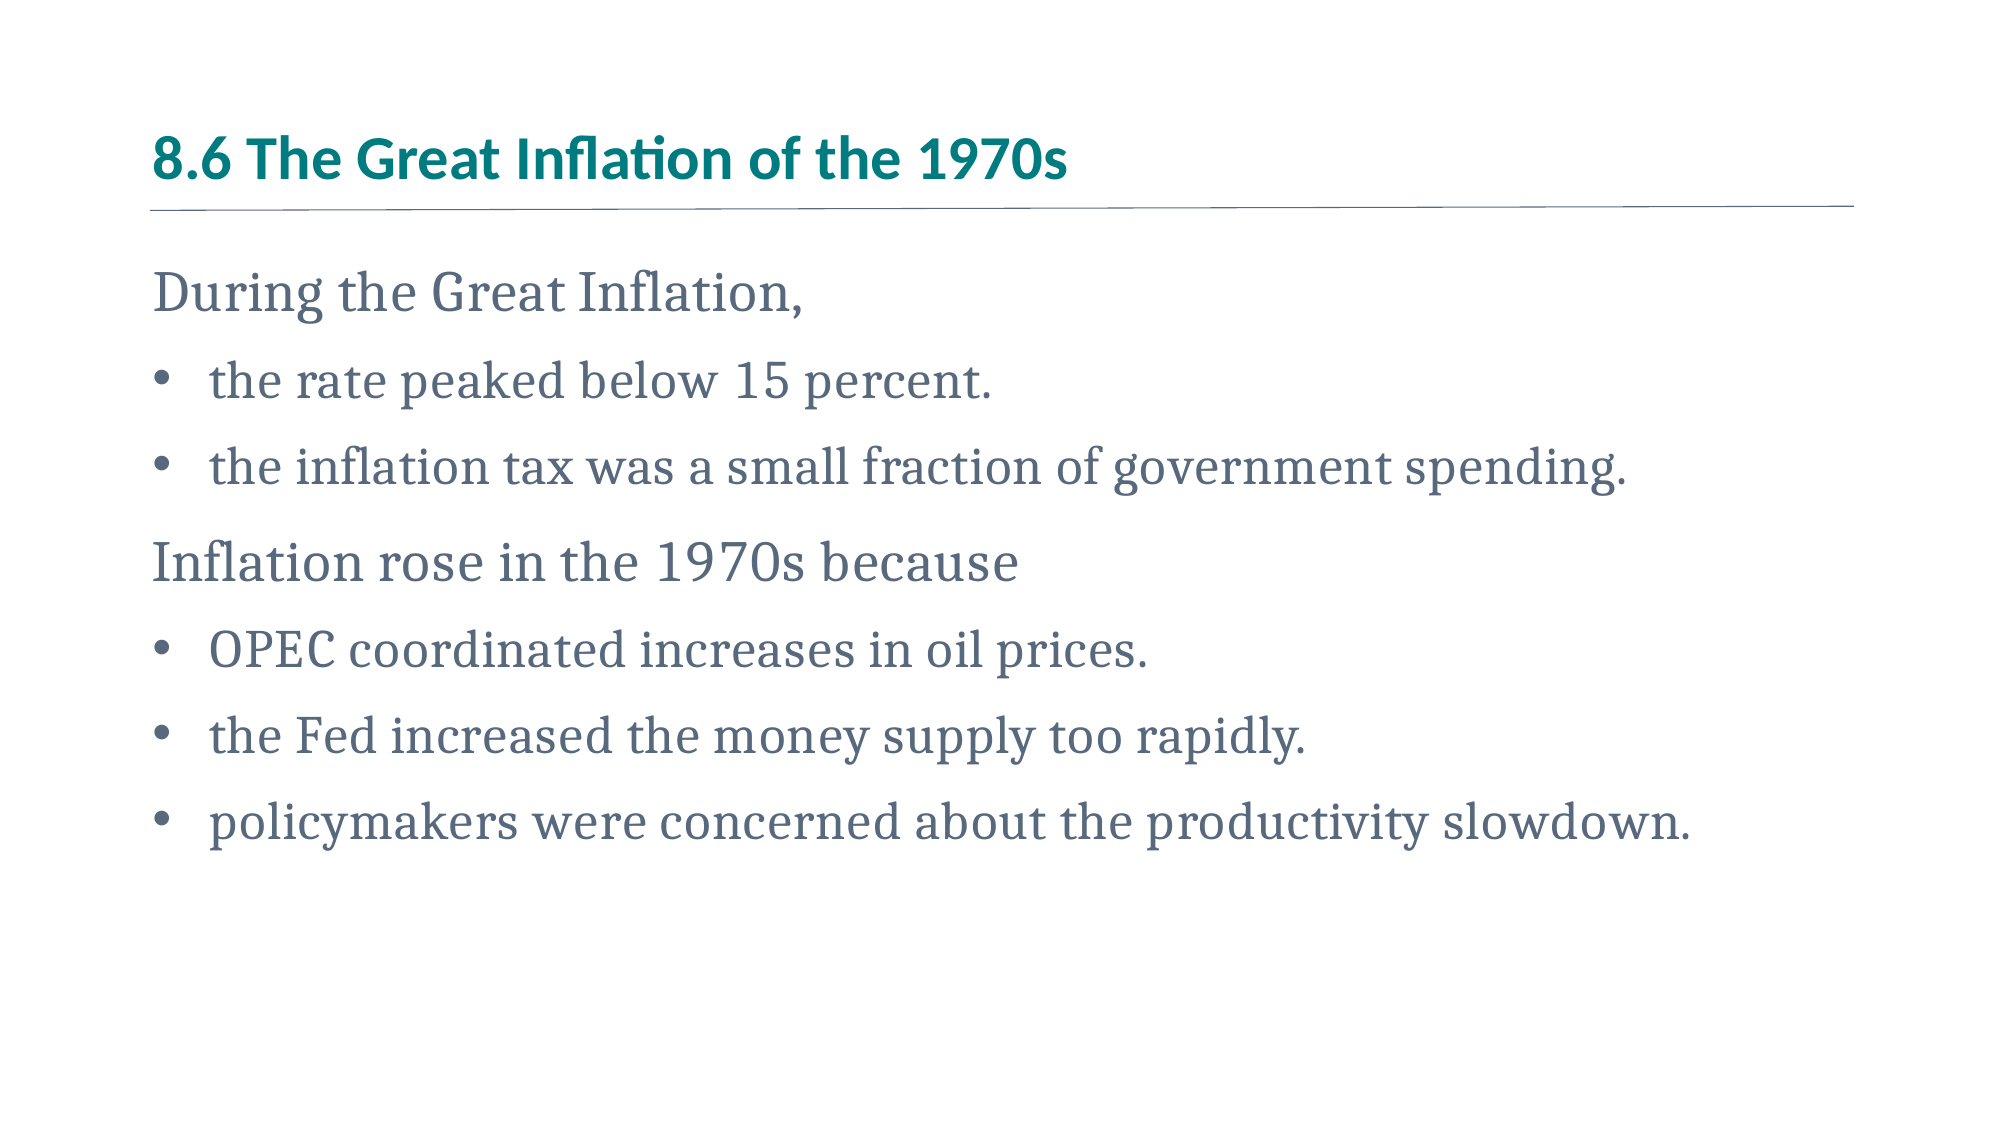

# 8.6 The Great Inflation of the 1970s
During the Great Inflation,
the rate peaked below 15 percent.
the inflation tax was a small fraction of government spending.
Inflation rose in the 1970s because
OPEC coordinated increases in oil prices.
the Fed increased the money supply too rapidly.
policymakers were concerned about the productivity slowdown.